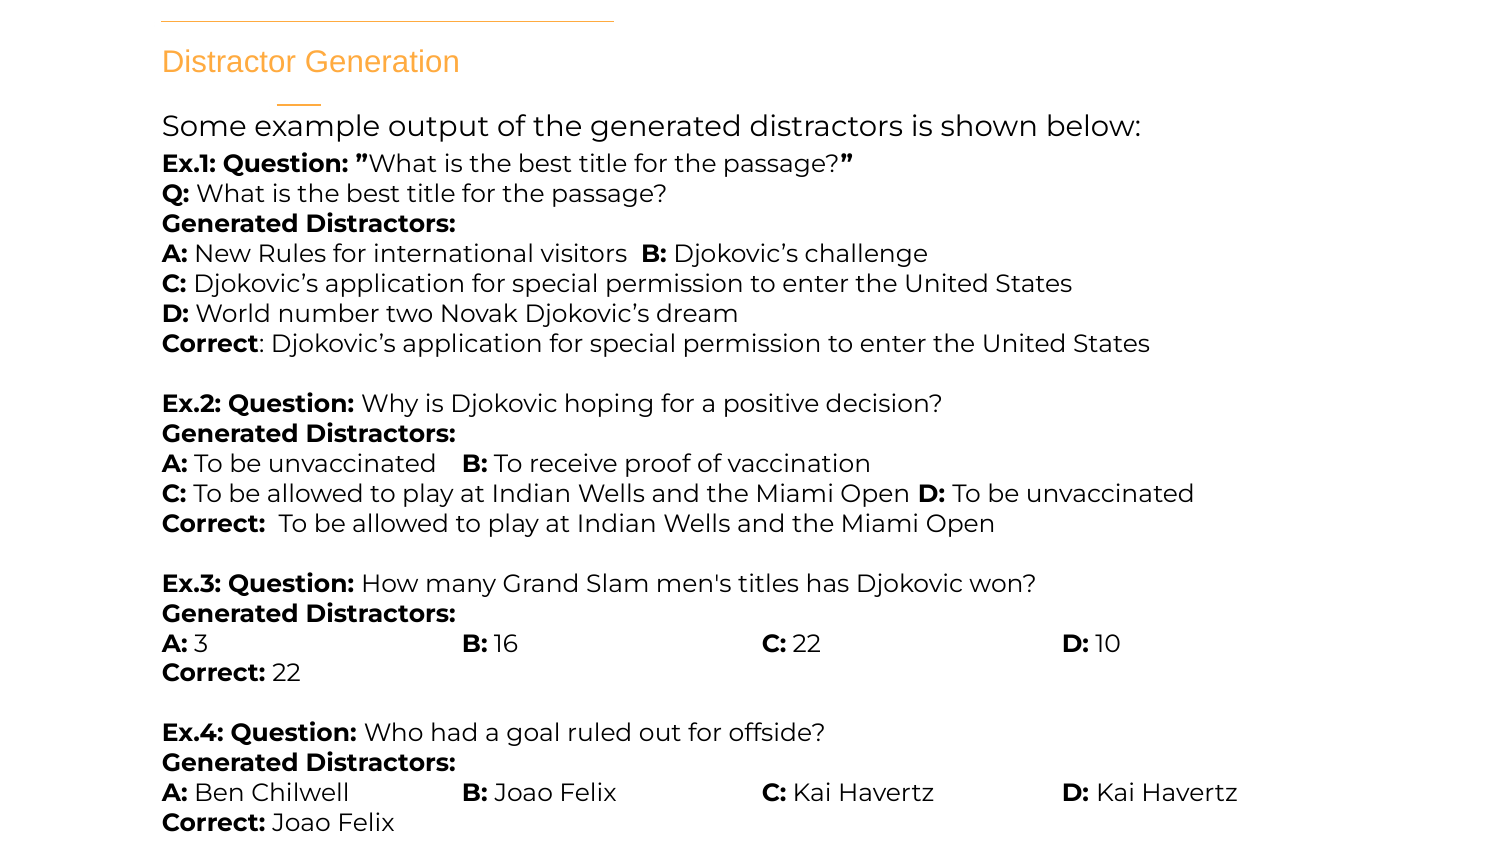

# Distractor Generation
Some example output of the generated distractors is shown below:
Ex.1: Question: ”What is the best title for the passage?”
Q: What is the best title for the passage?
Generated Distractors:
A: New Rules for international visitors  B: Djokovic’s challenge
C: Djokovic’s application for special permission to enter the United States
D: World number two Novak Djokovic’s dream
Correct: Djokovic’s application for special permission to enter the United States

Ex.2: Question: Why is Djokovic hoping for a positive decision?
Generated Distractors:
A: To be unvaccinated 	B: To receive proof of vaccination
C: To be allowed to play at Indian Wells and the Miami Open D: To be unvaccinated
Correct:  To be allowed to play at Indian Wells and the Miami Open

Ex.3: Question: How many Grand Slam men's titles has Djokovic won?
Generated Distractors:
A: 3		B: 16  		C: 22		D: 10
Correct: 22

Ex.4: Question: Who had a goal ruled out for offside?
Generated Distractors:
A: Ben Chilwell 	B: Joao Felix 	C: Kai Havertz 	D: Kai Havertz
Correct: Joao Felix